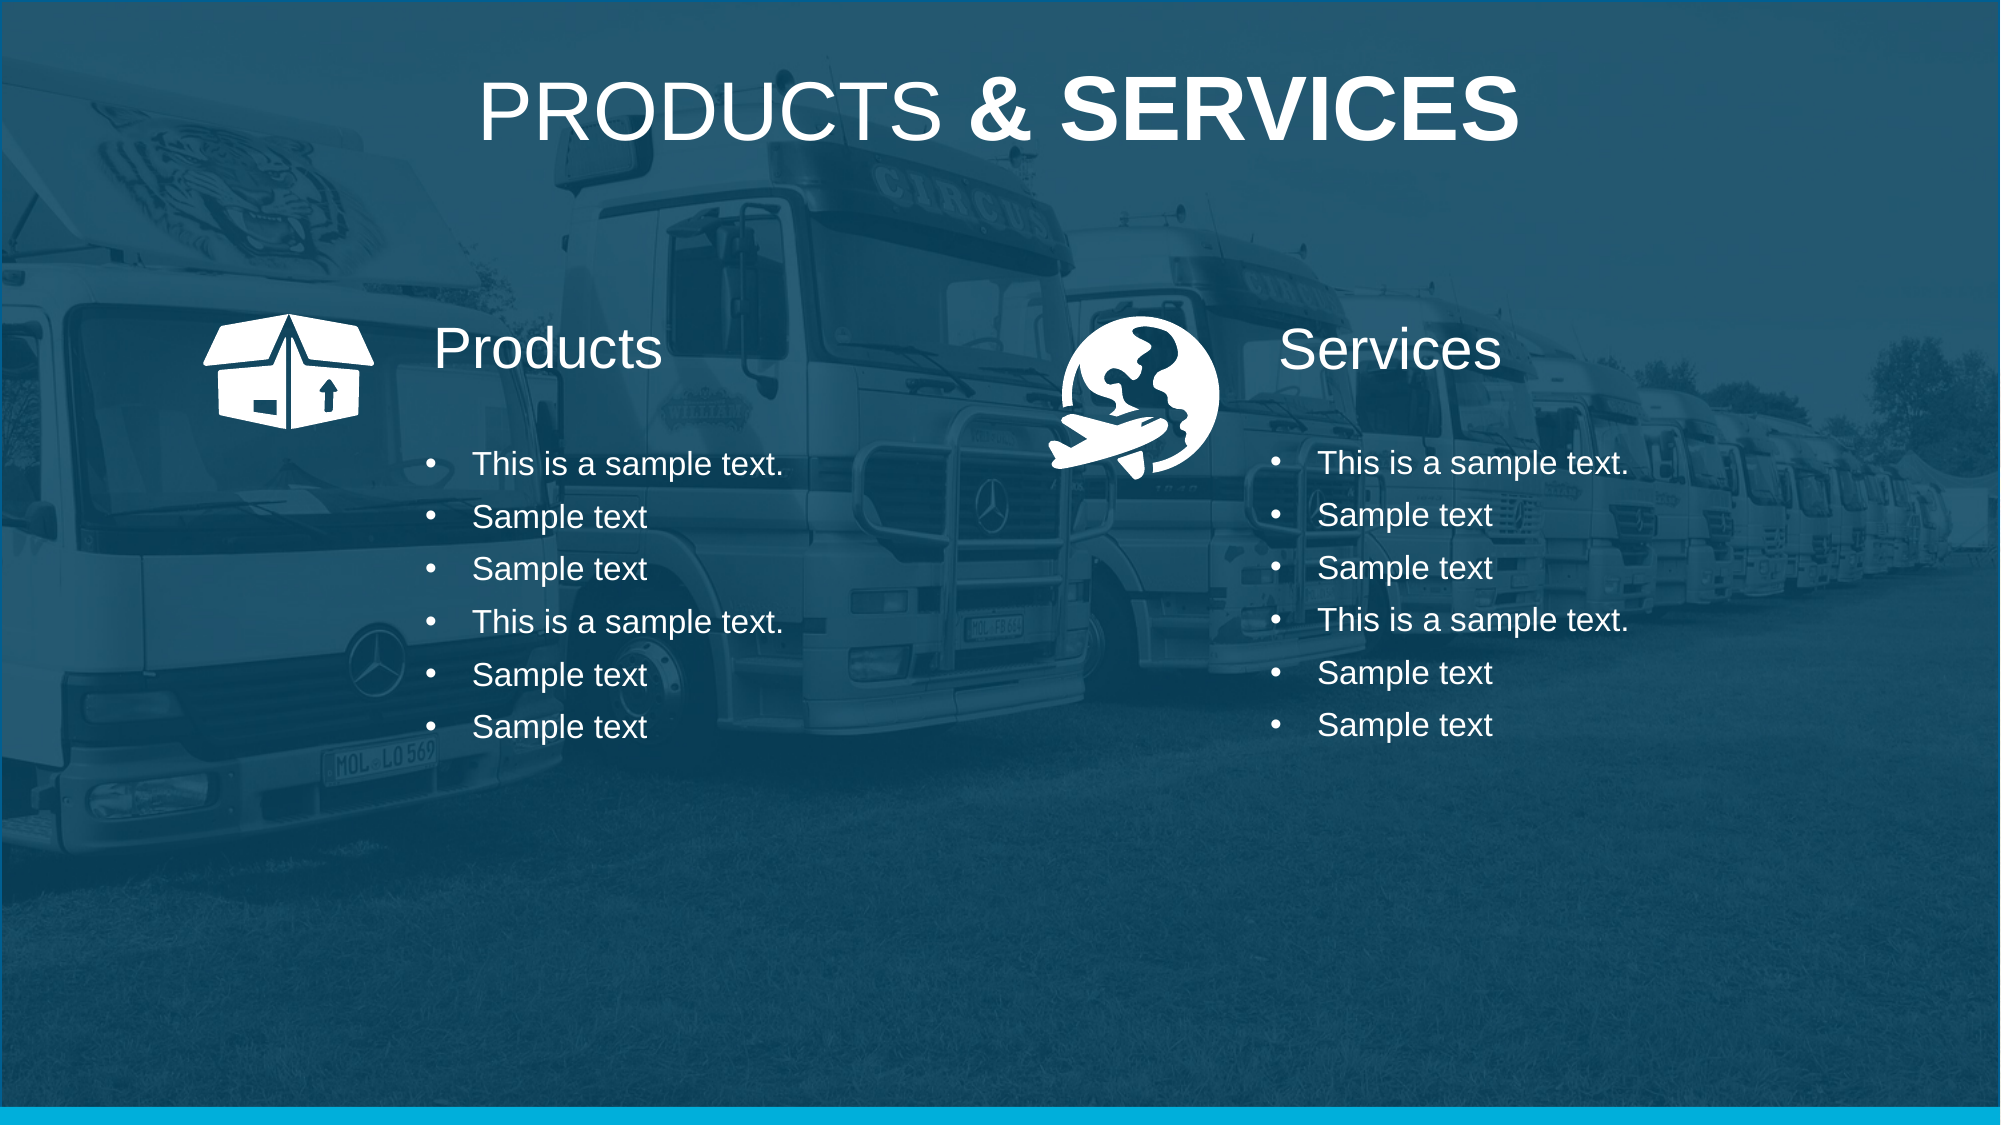

# PRODUCTS & SERVICES
Products

This is a sample text.
Sample text
Sample text
This is a sample text.
Sample text
Sample text

Services

This is a sample text.
Sample text
Sample text
This is a sample text.
Sample text
Sample text